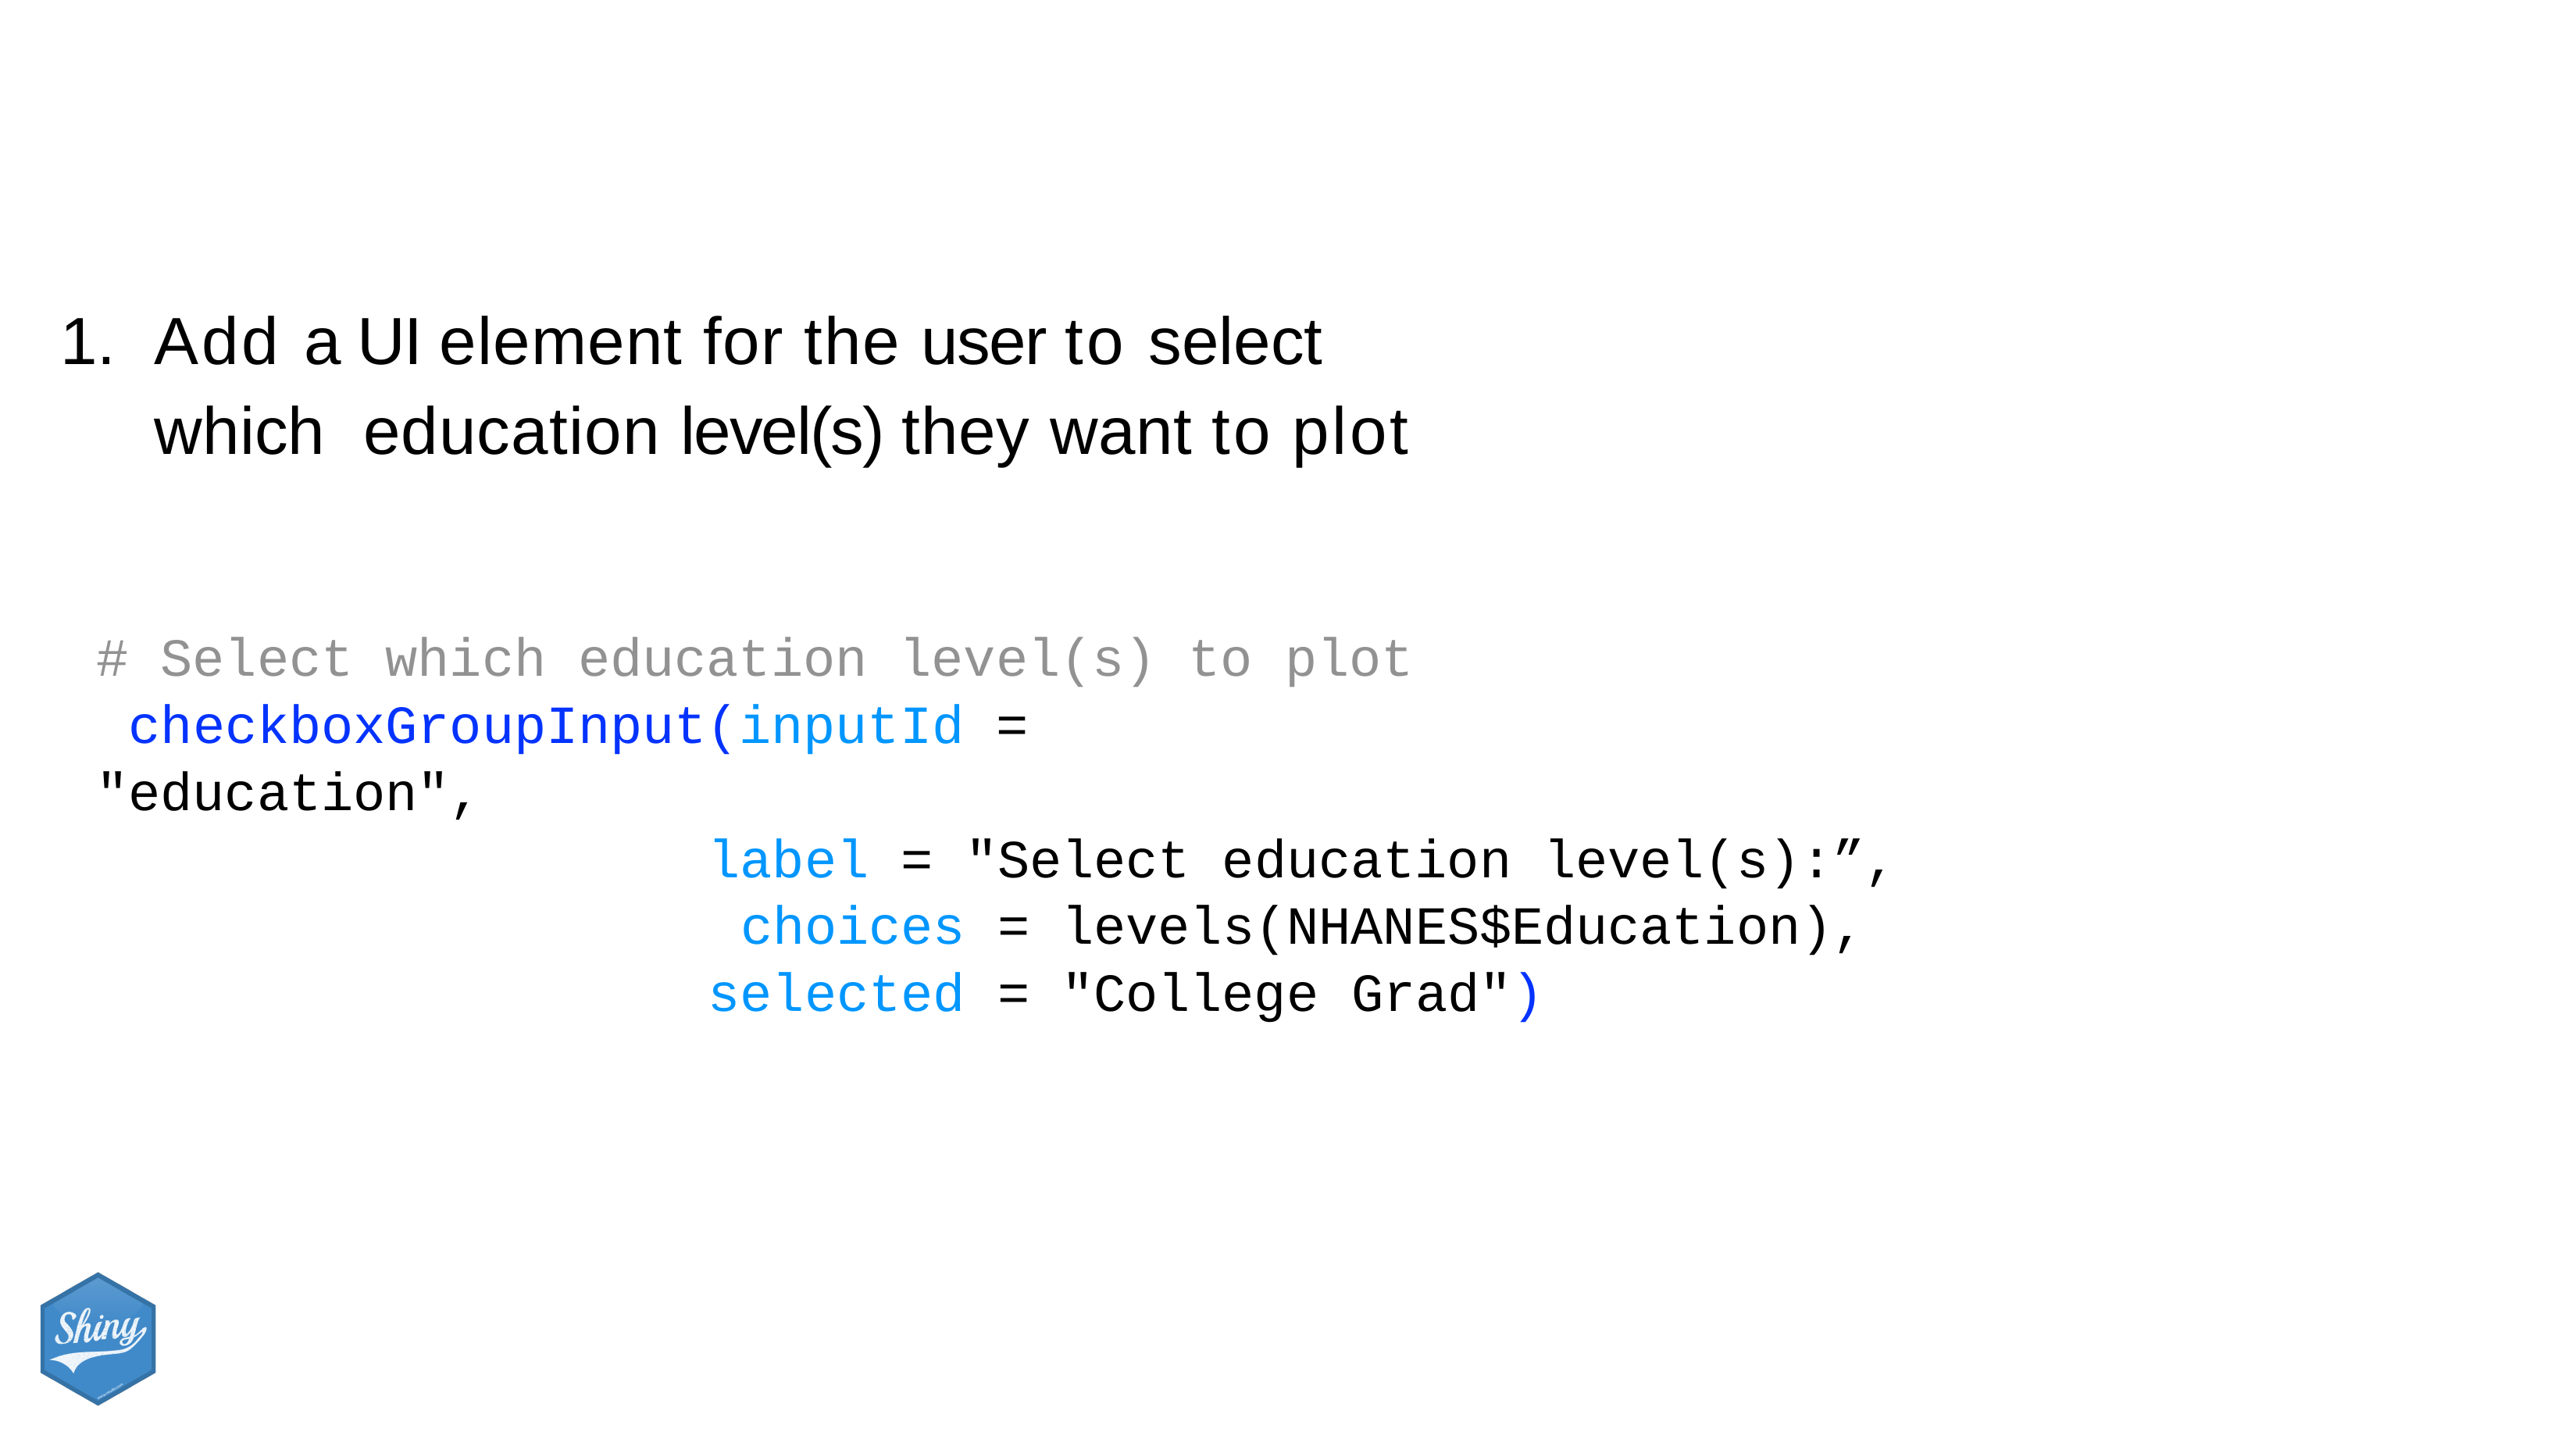

# 1.	Add a UI element for the user to select which  education level(s) they want to plot
# Select which education level(s) to plot  checkboxGroupInput(inputId = "education",
label = "Select education level(s):”,  choices = levels(NHANES$Education),  selected = "College Grad")